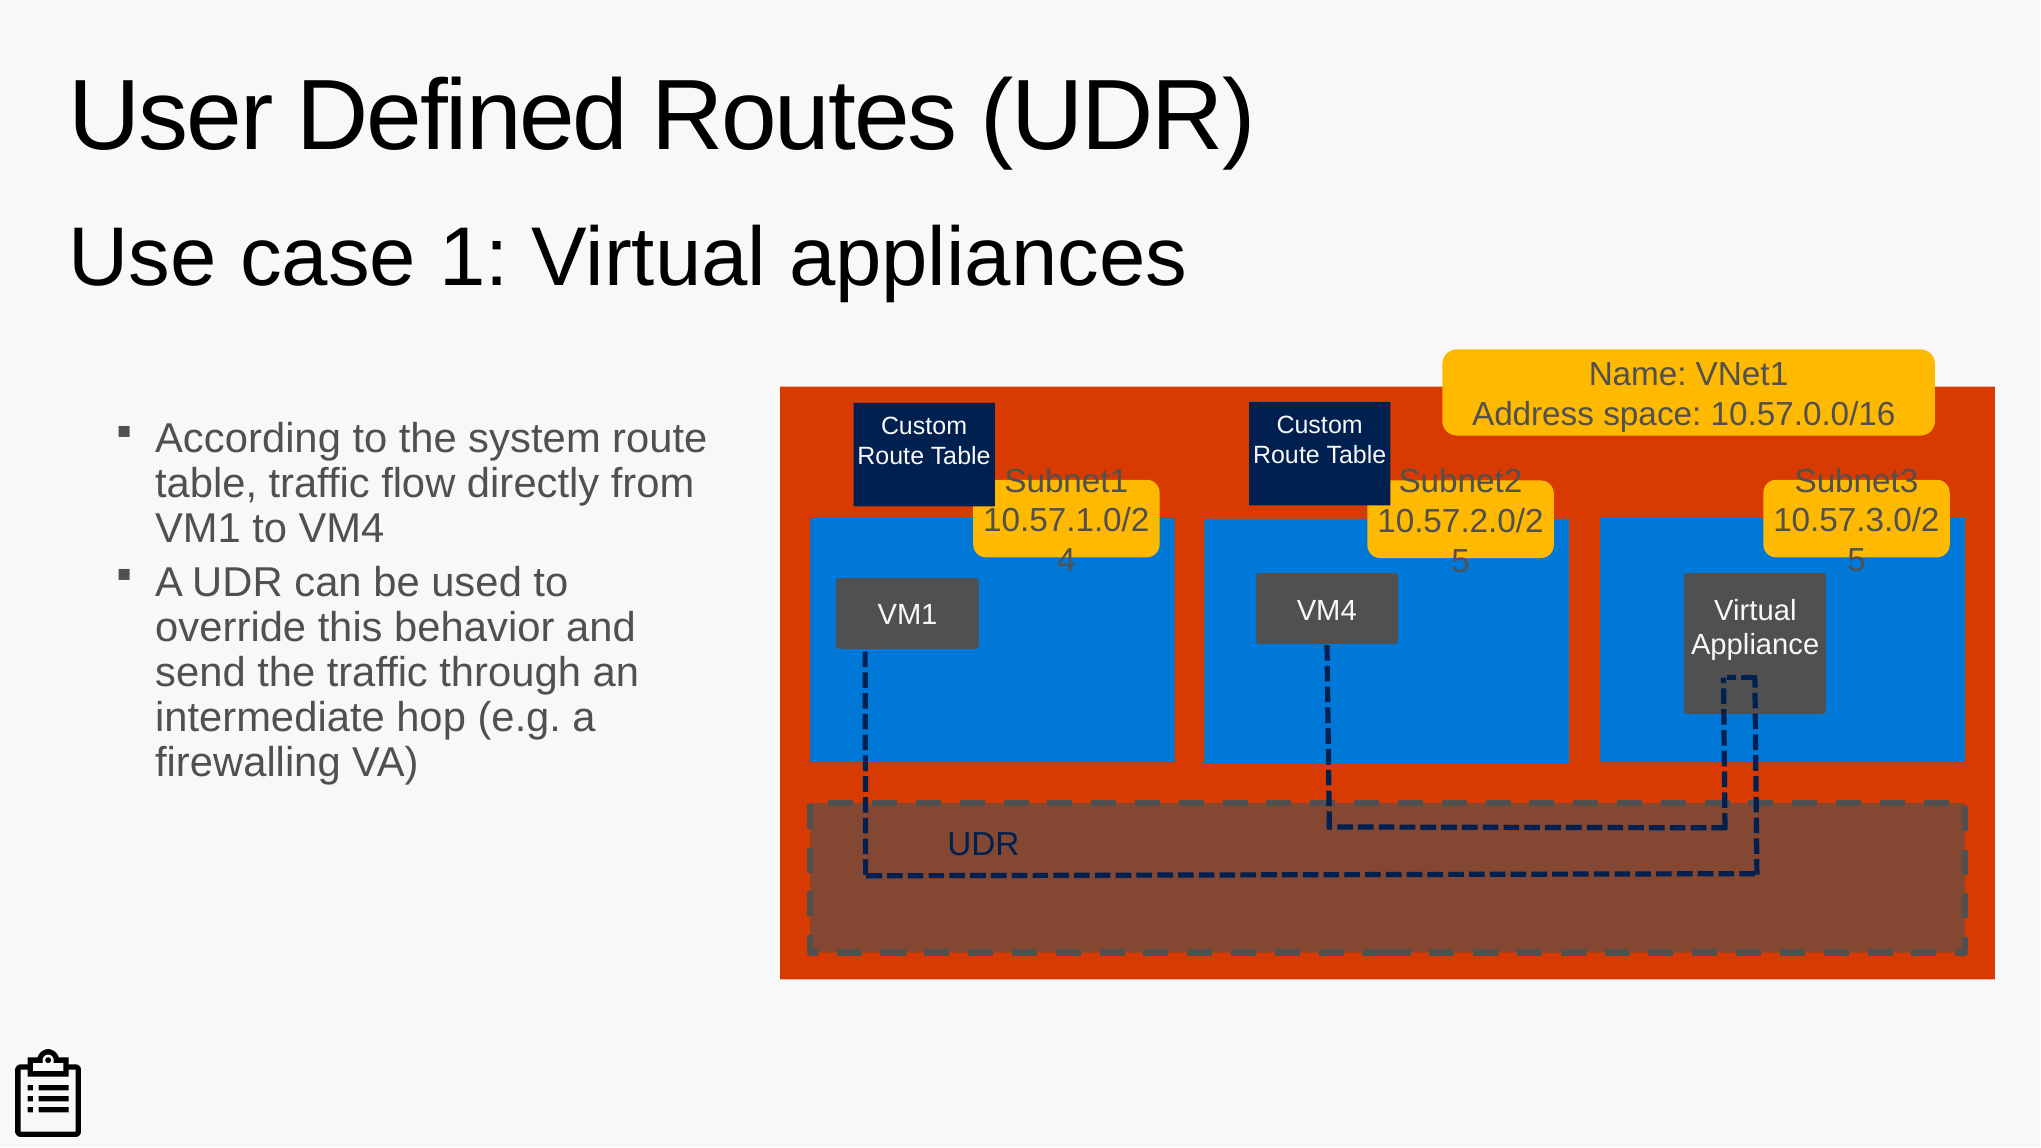

# User Defined Routes (UDR)
Use case 1: Virtual appliances

Name: VNet1
Address space: 10.57.0.0/16

Custom Route Table

Custom Route Table

According to the system route table, traffic flow directly from VM1 to VM4
A UDR can be used to override this behavior and send the traffic through an intermediate hop (e.g. a firewalling VA)
Subnet3
10.57.3.0/25
Subnet1
10.57.1.0/24
Subnet2
10.57.2.0/25

VM4
Virtual Appliance

VM1

UDR